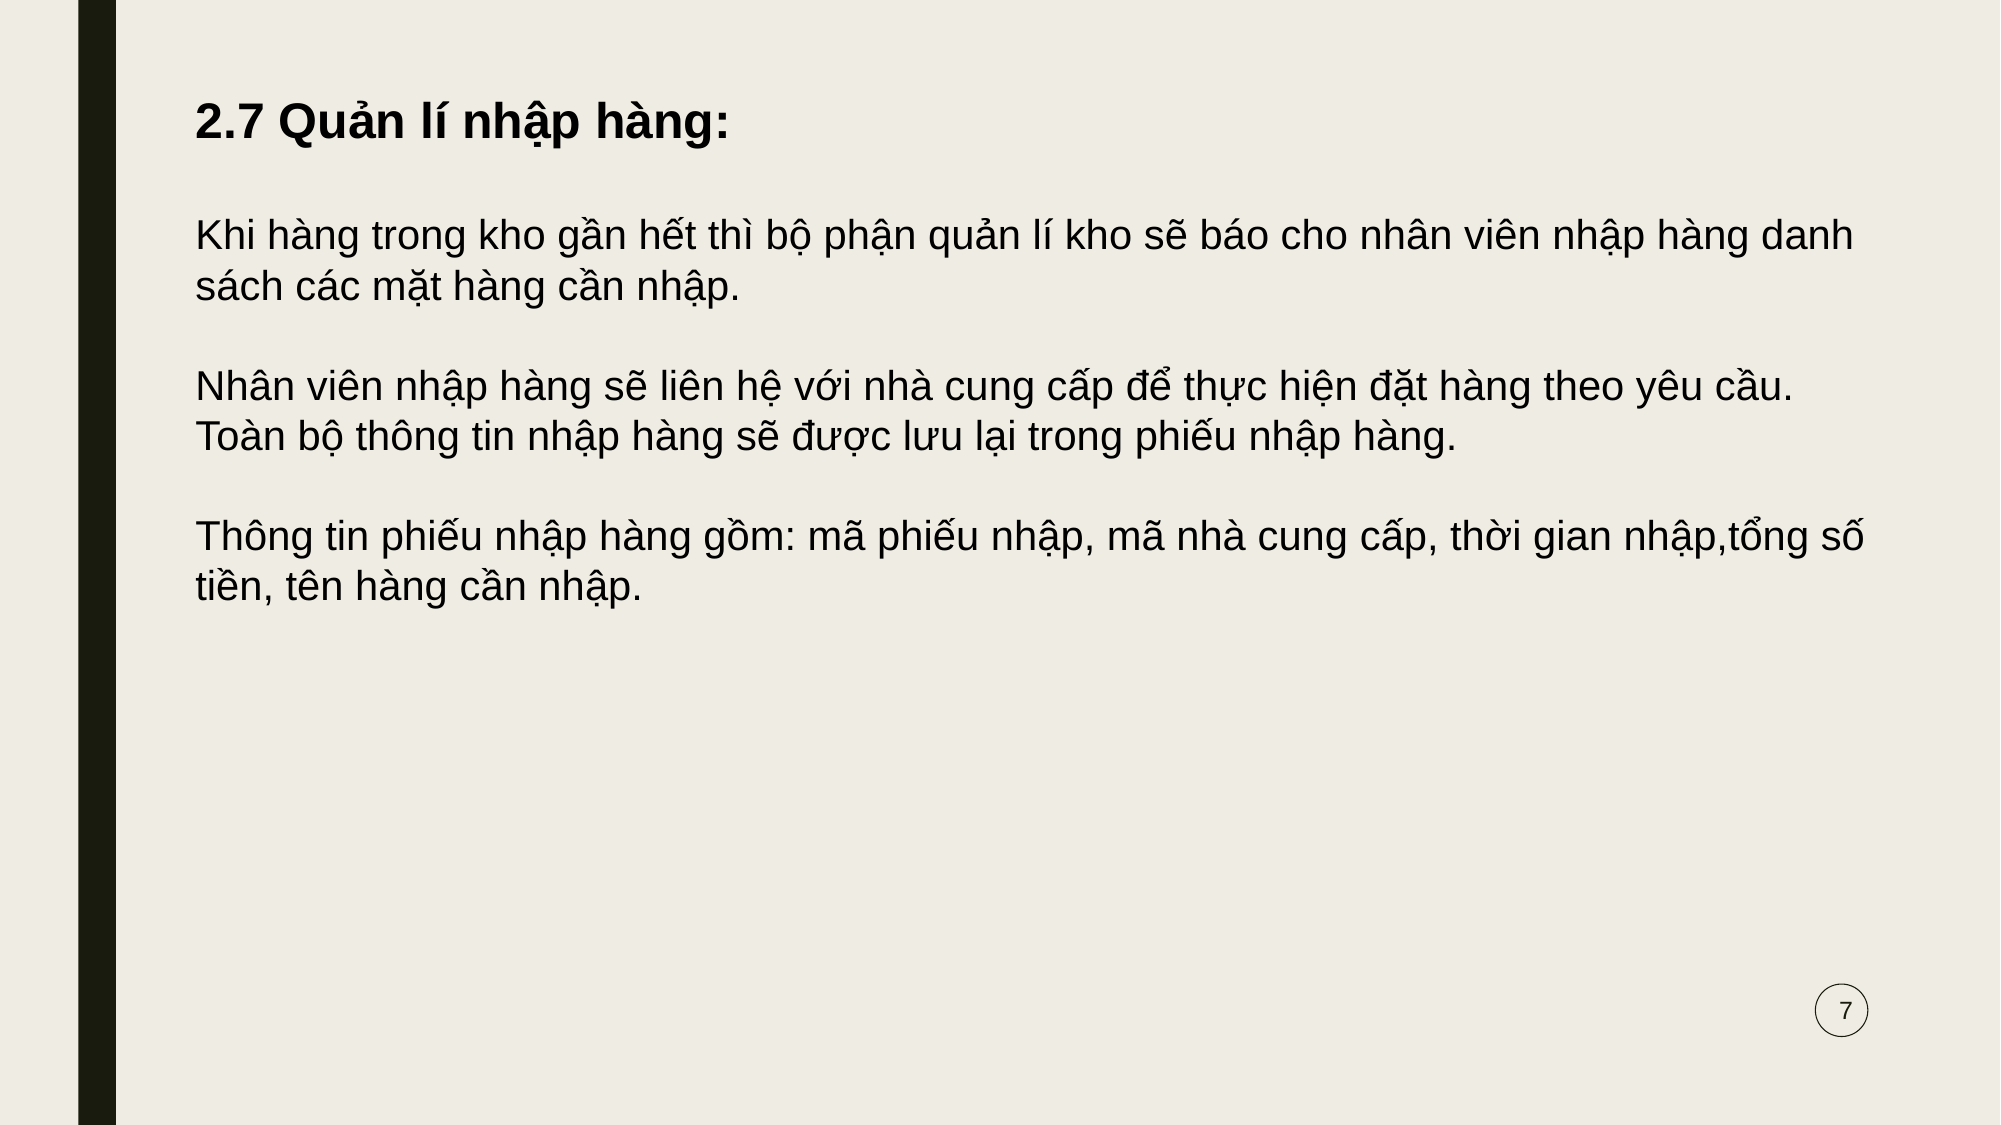

2.7 Quản lí nhập hàng:

Khi hàng trong kho gần hết thì bộ phận quản lí kho sẽ báo cho nhân viên nhập hàng danh sách các mặt hàng cần nhập.

Nhân viên nhập hàng sẽ liên hệ với nhà cung cấp để thực hiện đặt hàng theo yêu cầu. Toàn bộ thông tin nhập hàng sẽ được lưu lại trong phiếu nhập hàng.

Thông tin phiếu nhập hàng gồm: mã phiếu nhập, mã nhà cung cấp, thời gian nhập,tổng số tiền, tên hàng cần nhập.
7